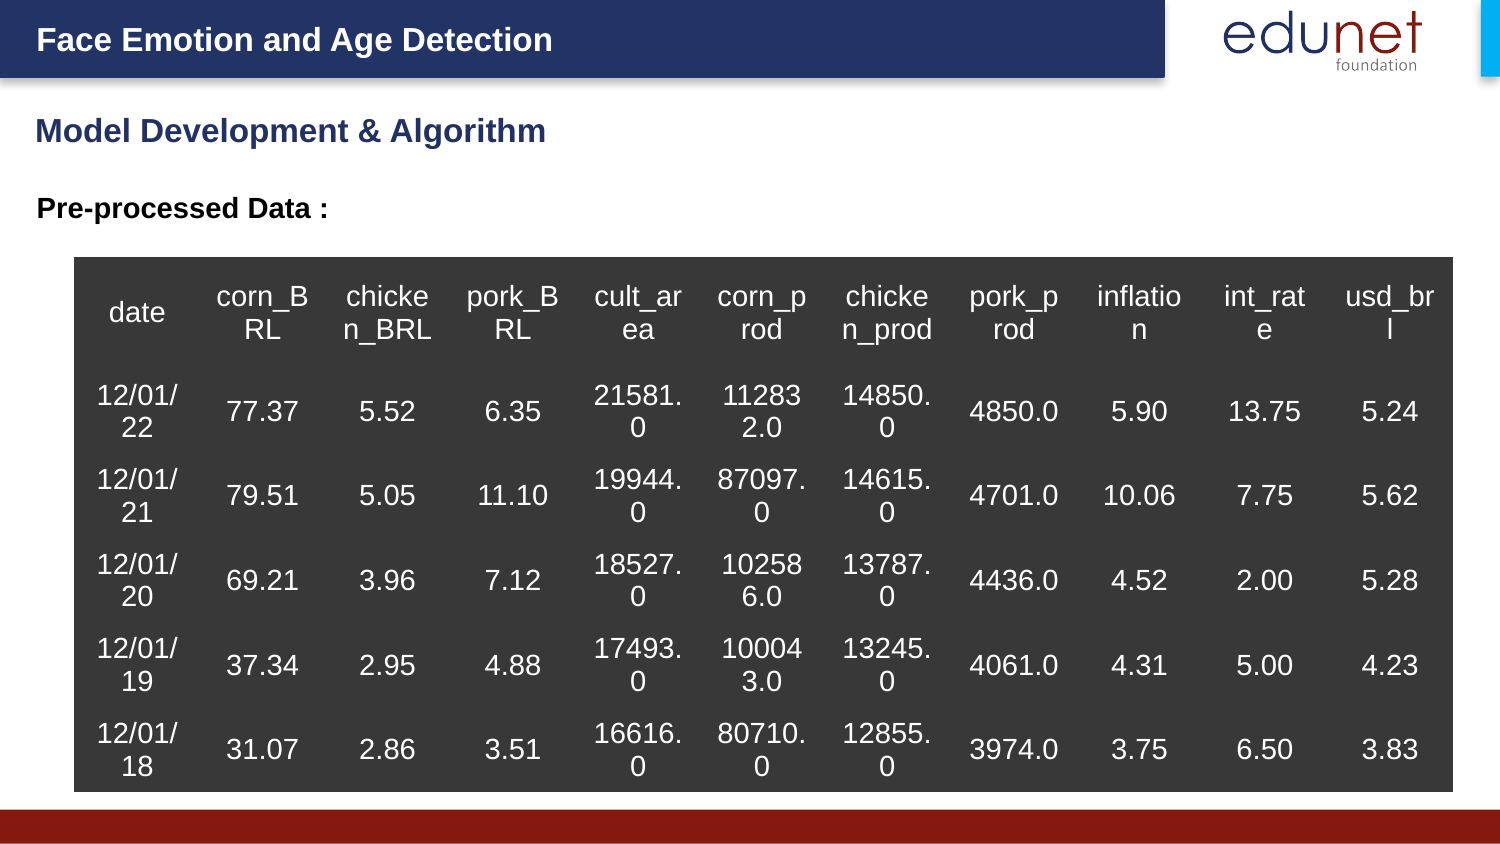

Model Development & Algorithm
Pre-processed Data :
| date | corn\_BRL | chicken\_BRL | pork\_BRL | cult\_area | corn\_prod | chicken\_prod | pork\_prod | inflation | int\_rate | usd\_brl |
| --- | --- | --- | --- | --- | --- | --- | --- | --- | --- | --- |
| 12/01/22 | 77.37 | 5.52 | 6.35 | 21581.0 | 112832.0 | 14850.0 | 4850.0 | 5.90 | 13.75 | 5.24 |
| 12/01/21 | 79.51 | 5.05 | 11.10 | 19944.0 | 87097.0 | 14615.0 | 4701.0 | 10.06 | 7.75 | 5.62 |
| 12/01/20 | 69.21 | 3.96 | 7.12 | 18527.0 | 102586.0 | 13787.0 | 4436.0 | 4.52 | 2.00 | 5.28 |
| 12/01/19 | 37.34 | 2.95 | 4.88 | 17493.0 | 100043.0 | 13245.0 | 4061.0 | 4.31 | 5.00 | 4.23 |
| 12/01/18 | 31.07 | 2.86 | 3.51 | 16616.0 | 80710.0 | 12855.0 | 3974.0 | 3.75 | 6.50 | 3.83 |